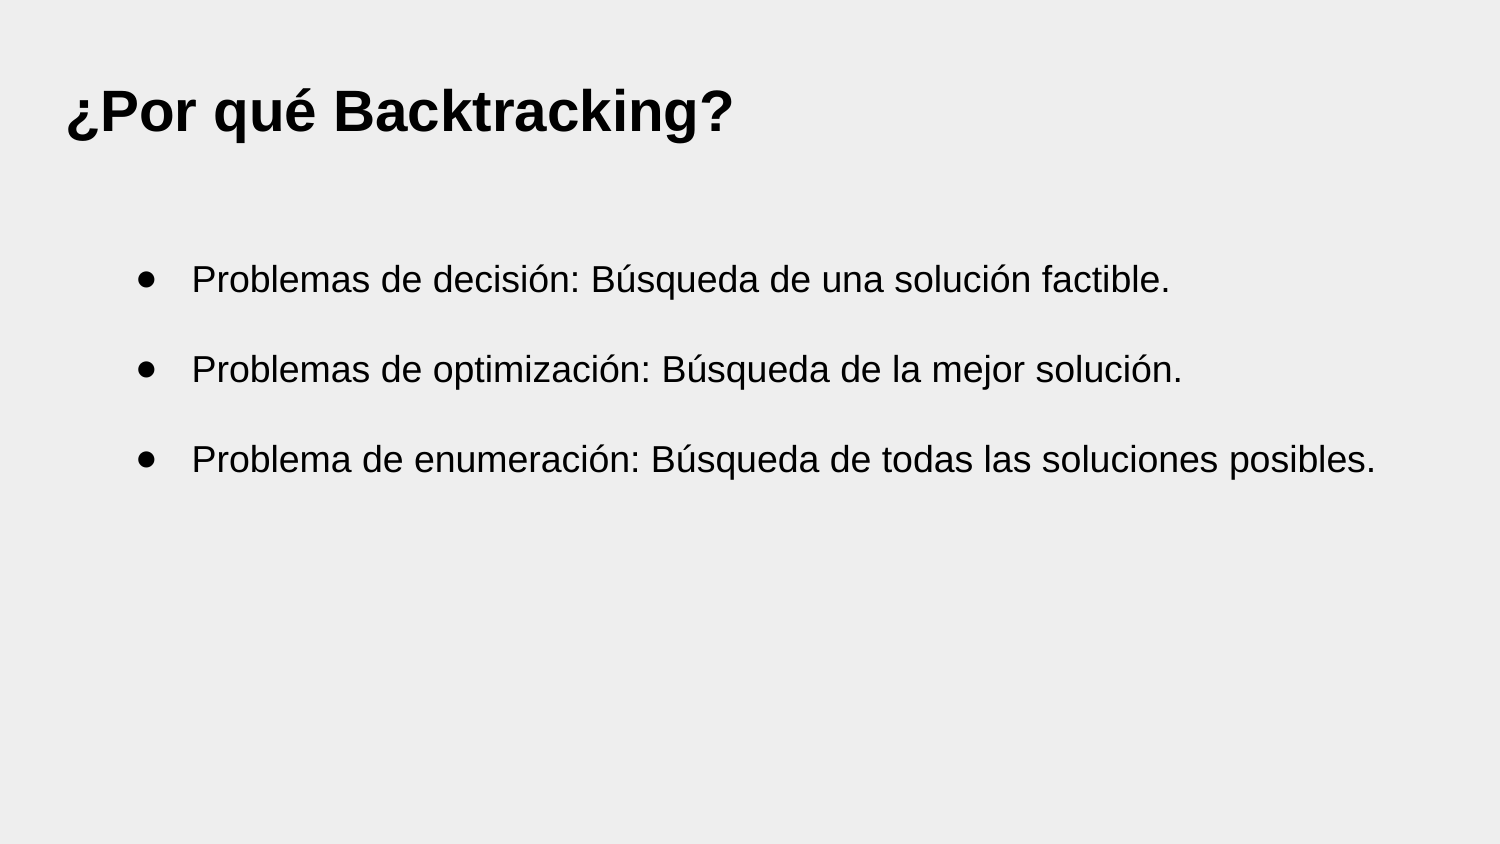

¿Por qué Backtracking?
Problemas de decisión: Búsqueda de una solución factible.

Problemas de optimización: Búsqueda de la mejor solución.

Problema de enumeración: Búsqueda de todas las soluciones posibles.